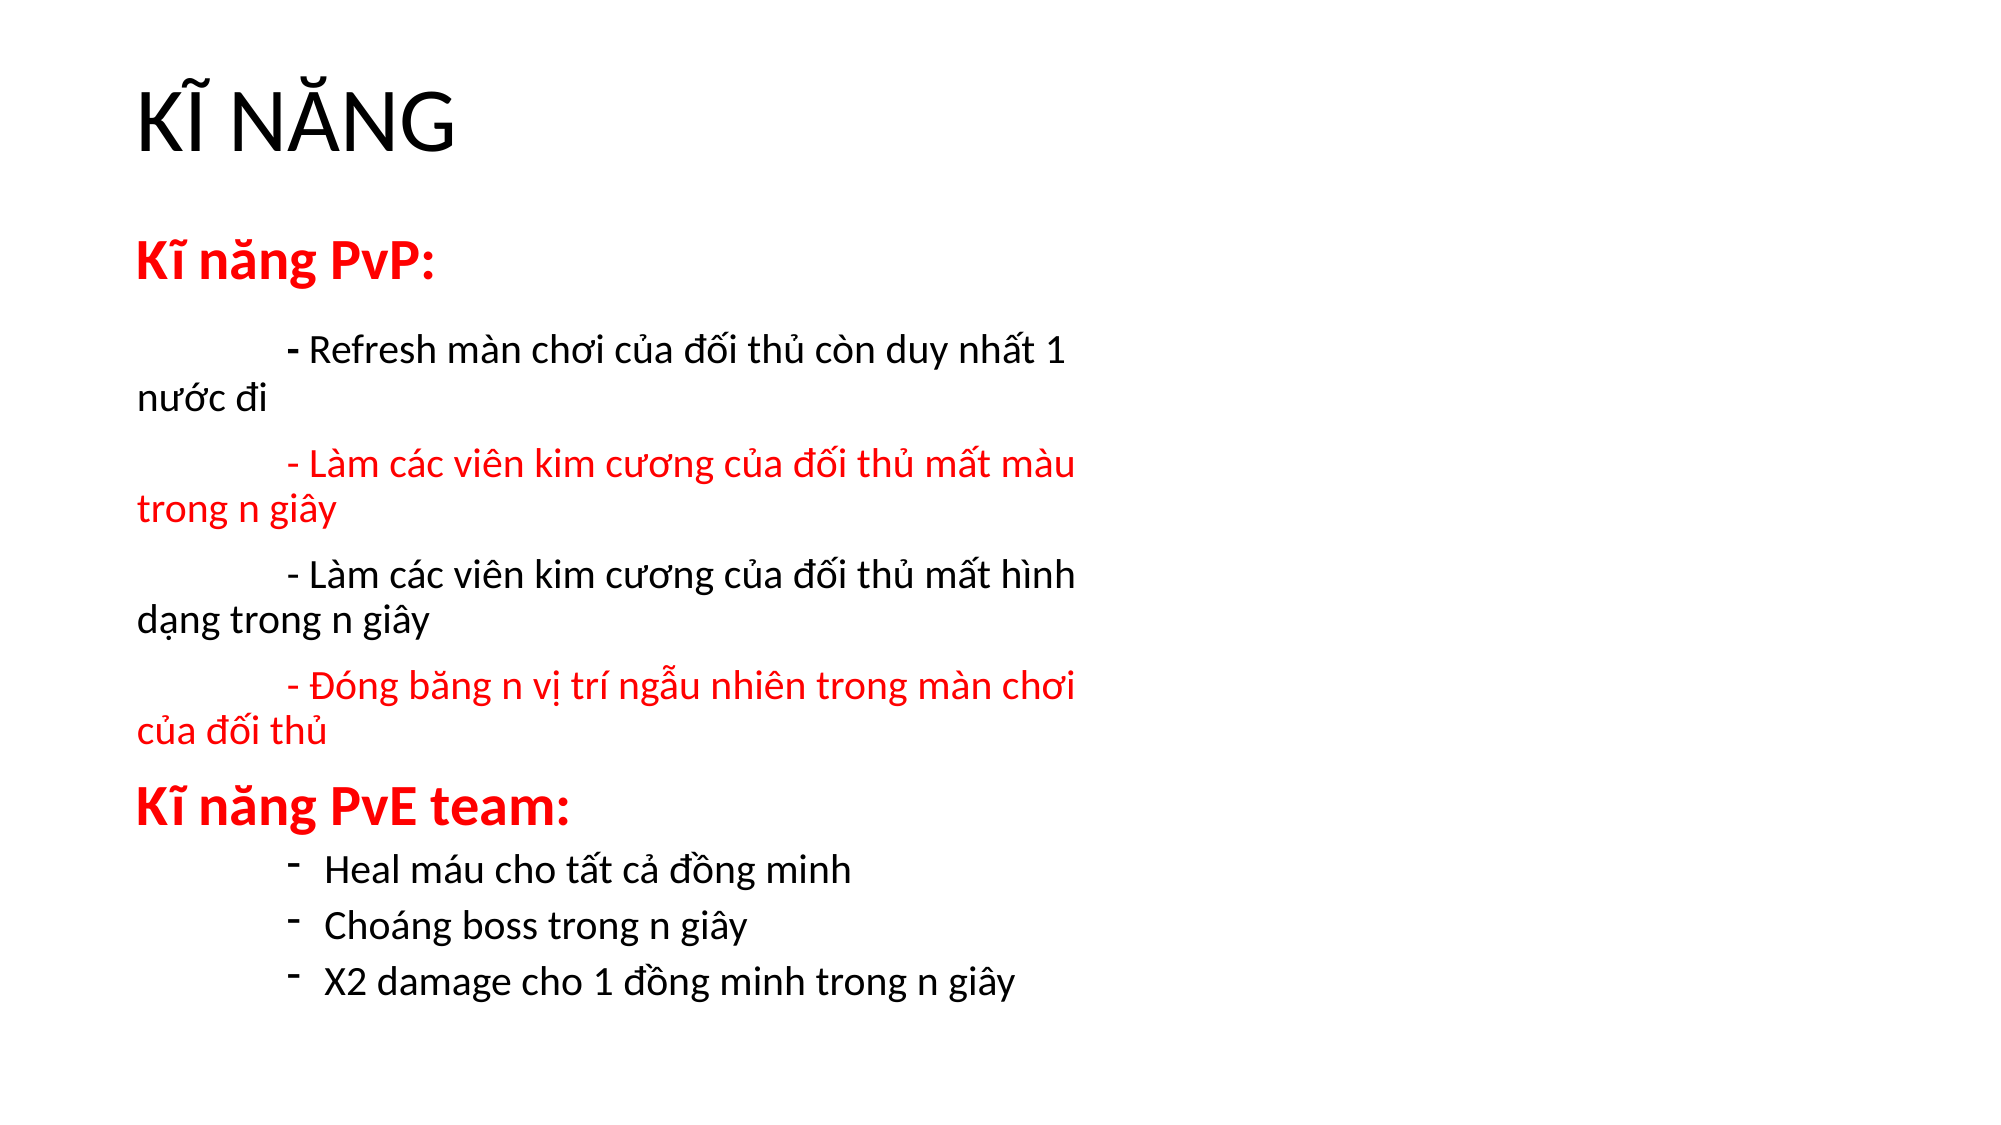

# KĨ NĂNG
Kĩ năng PvP:
	- Refresh màn chơi của đối thủ còn duy nhất 1 nước đi
	- Làm các viên kim cương của đối thủ mất màu trong n giây
	- Làm các viên kim cương của đối thủ mất hình dạng trong n giây
	- Đóng băng n vị trí ngẫu nhiên trong màn chơi của đối thủ
Kĩ năng PvE team:
Heal máu cho tất cả đồng minh
Choáng boss trong n giây
X2 damage cho 1 đồng minh trong n giây